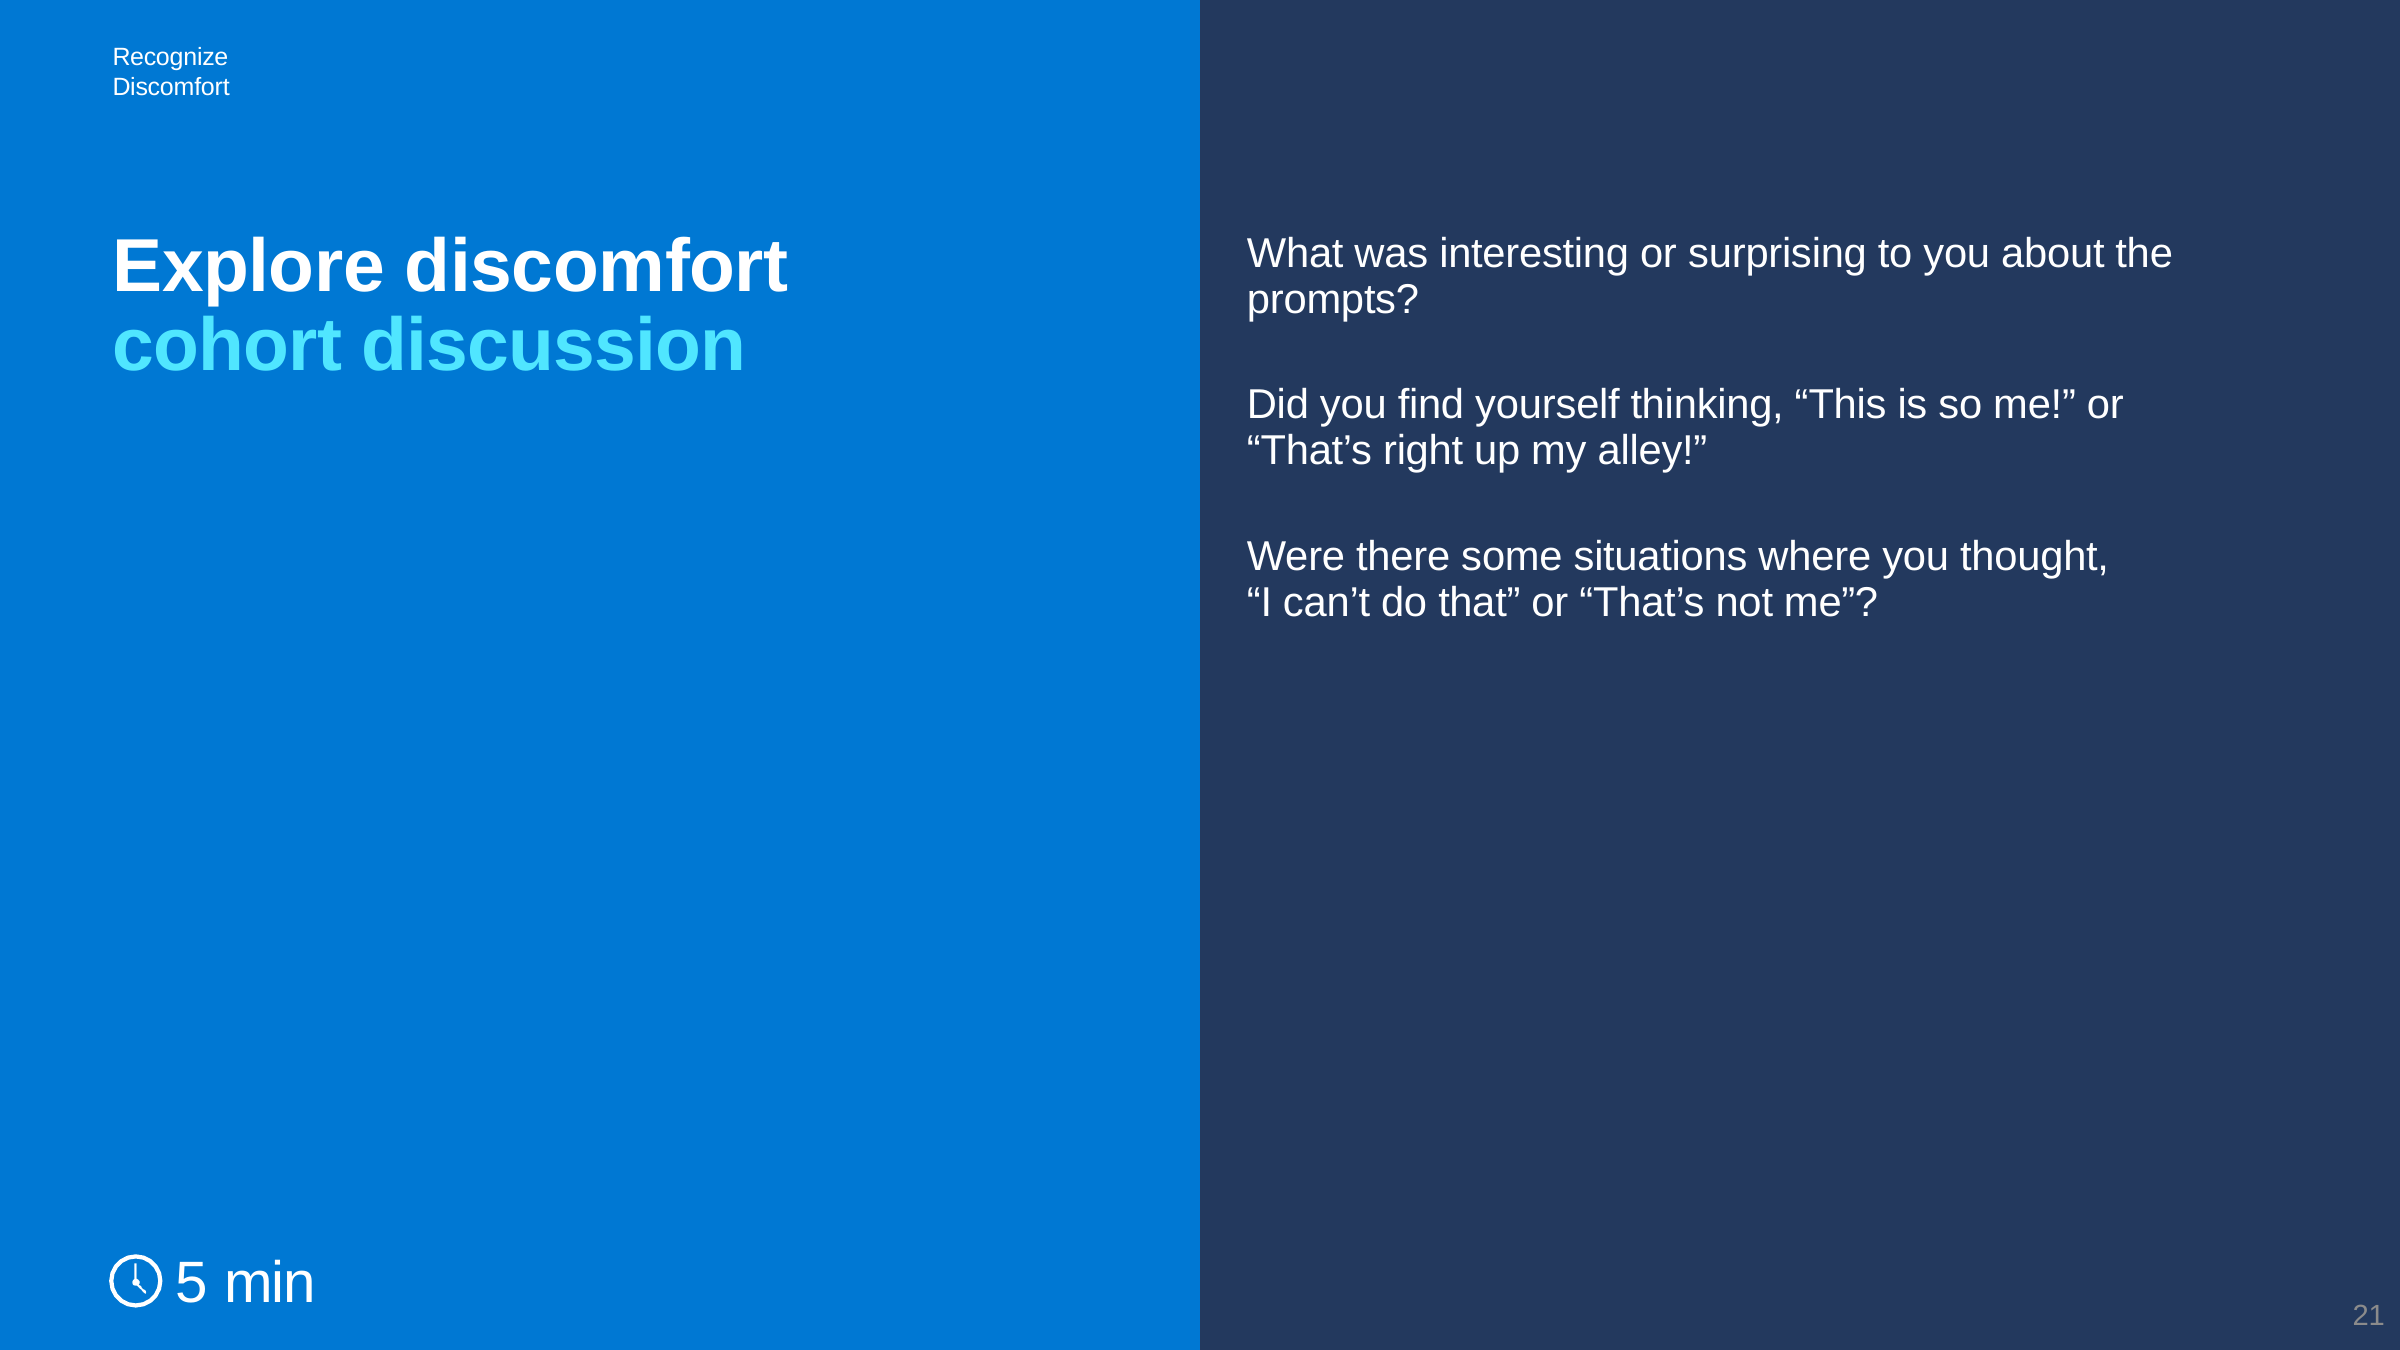

Recognize Discomfort
Explore discomfort cohort discussion
What was interesting or surprising to you about the prompts?

Did you find yourself thinking, “This is so me!” or “That’s right up my alley!”

Were there some situations where you thought,
“I can’t do that” or “That’s not me”?
5 min

21